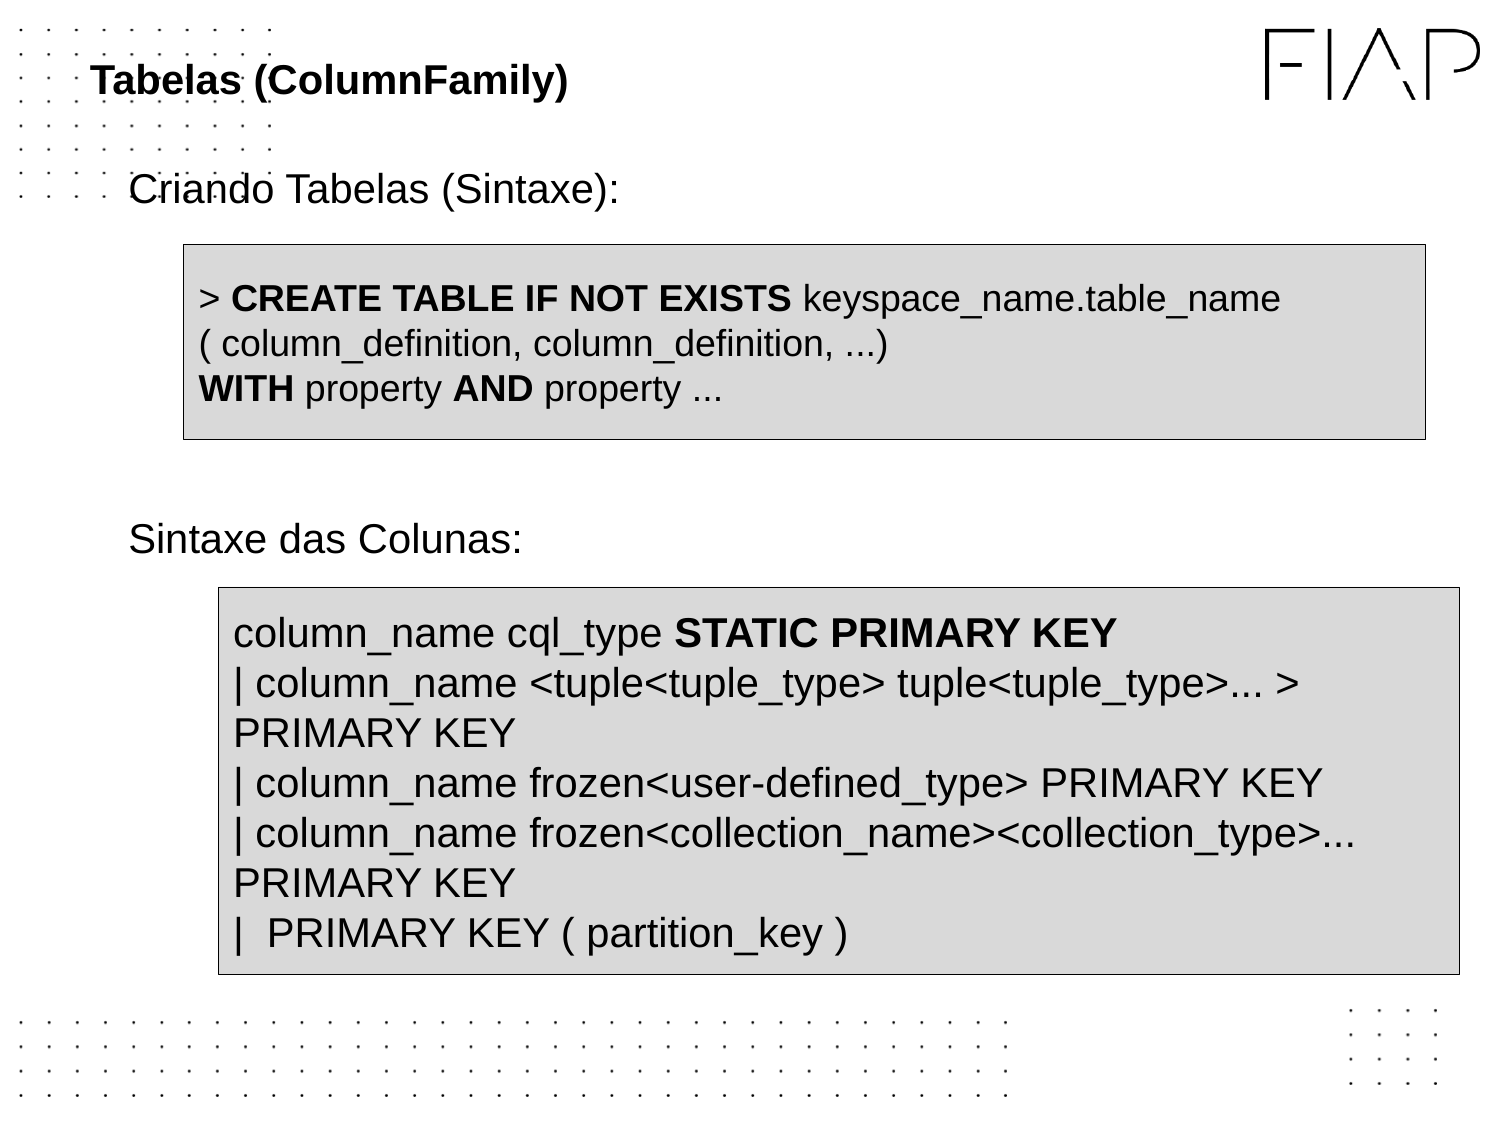

# Tabelas (ColumnFamily)
Criando Tabelas (Sintaxe):

Sintaxe das Colunas:
> CREATE TABLE IF NOT EXISTS keyspace_name.table_name
( column_definition, column_definition, ...)
WITH property AND property ...
column_name cql_type STATIC PRIMARY KEY
| column_name <tuple<tuple_type> tuple<tuple_type>... > PRIMARY KEY
| column_name frozen<user-defined_type> PRIMARY KEY
| column_name frozen<collection_name><collection_type>... PRIMARY KEY
|  PRIMARY KEY ( partition_key )